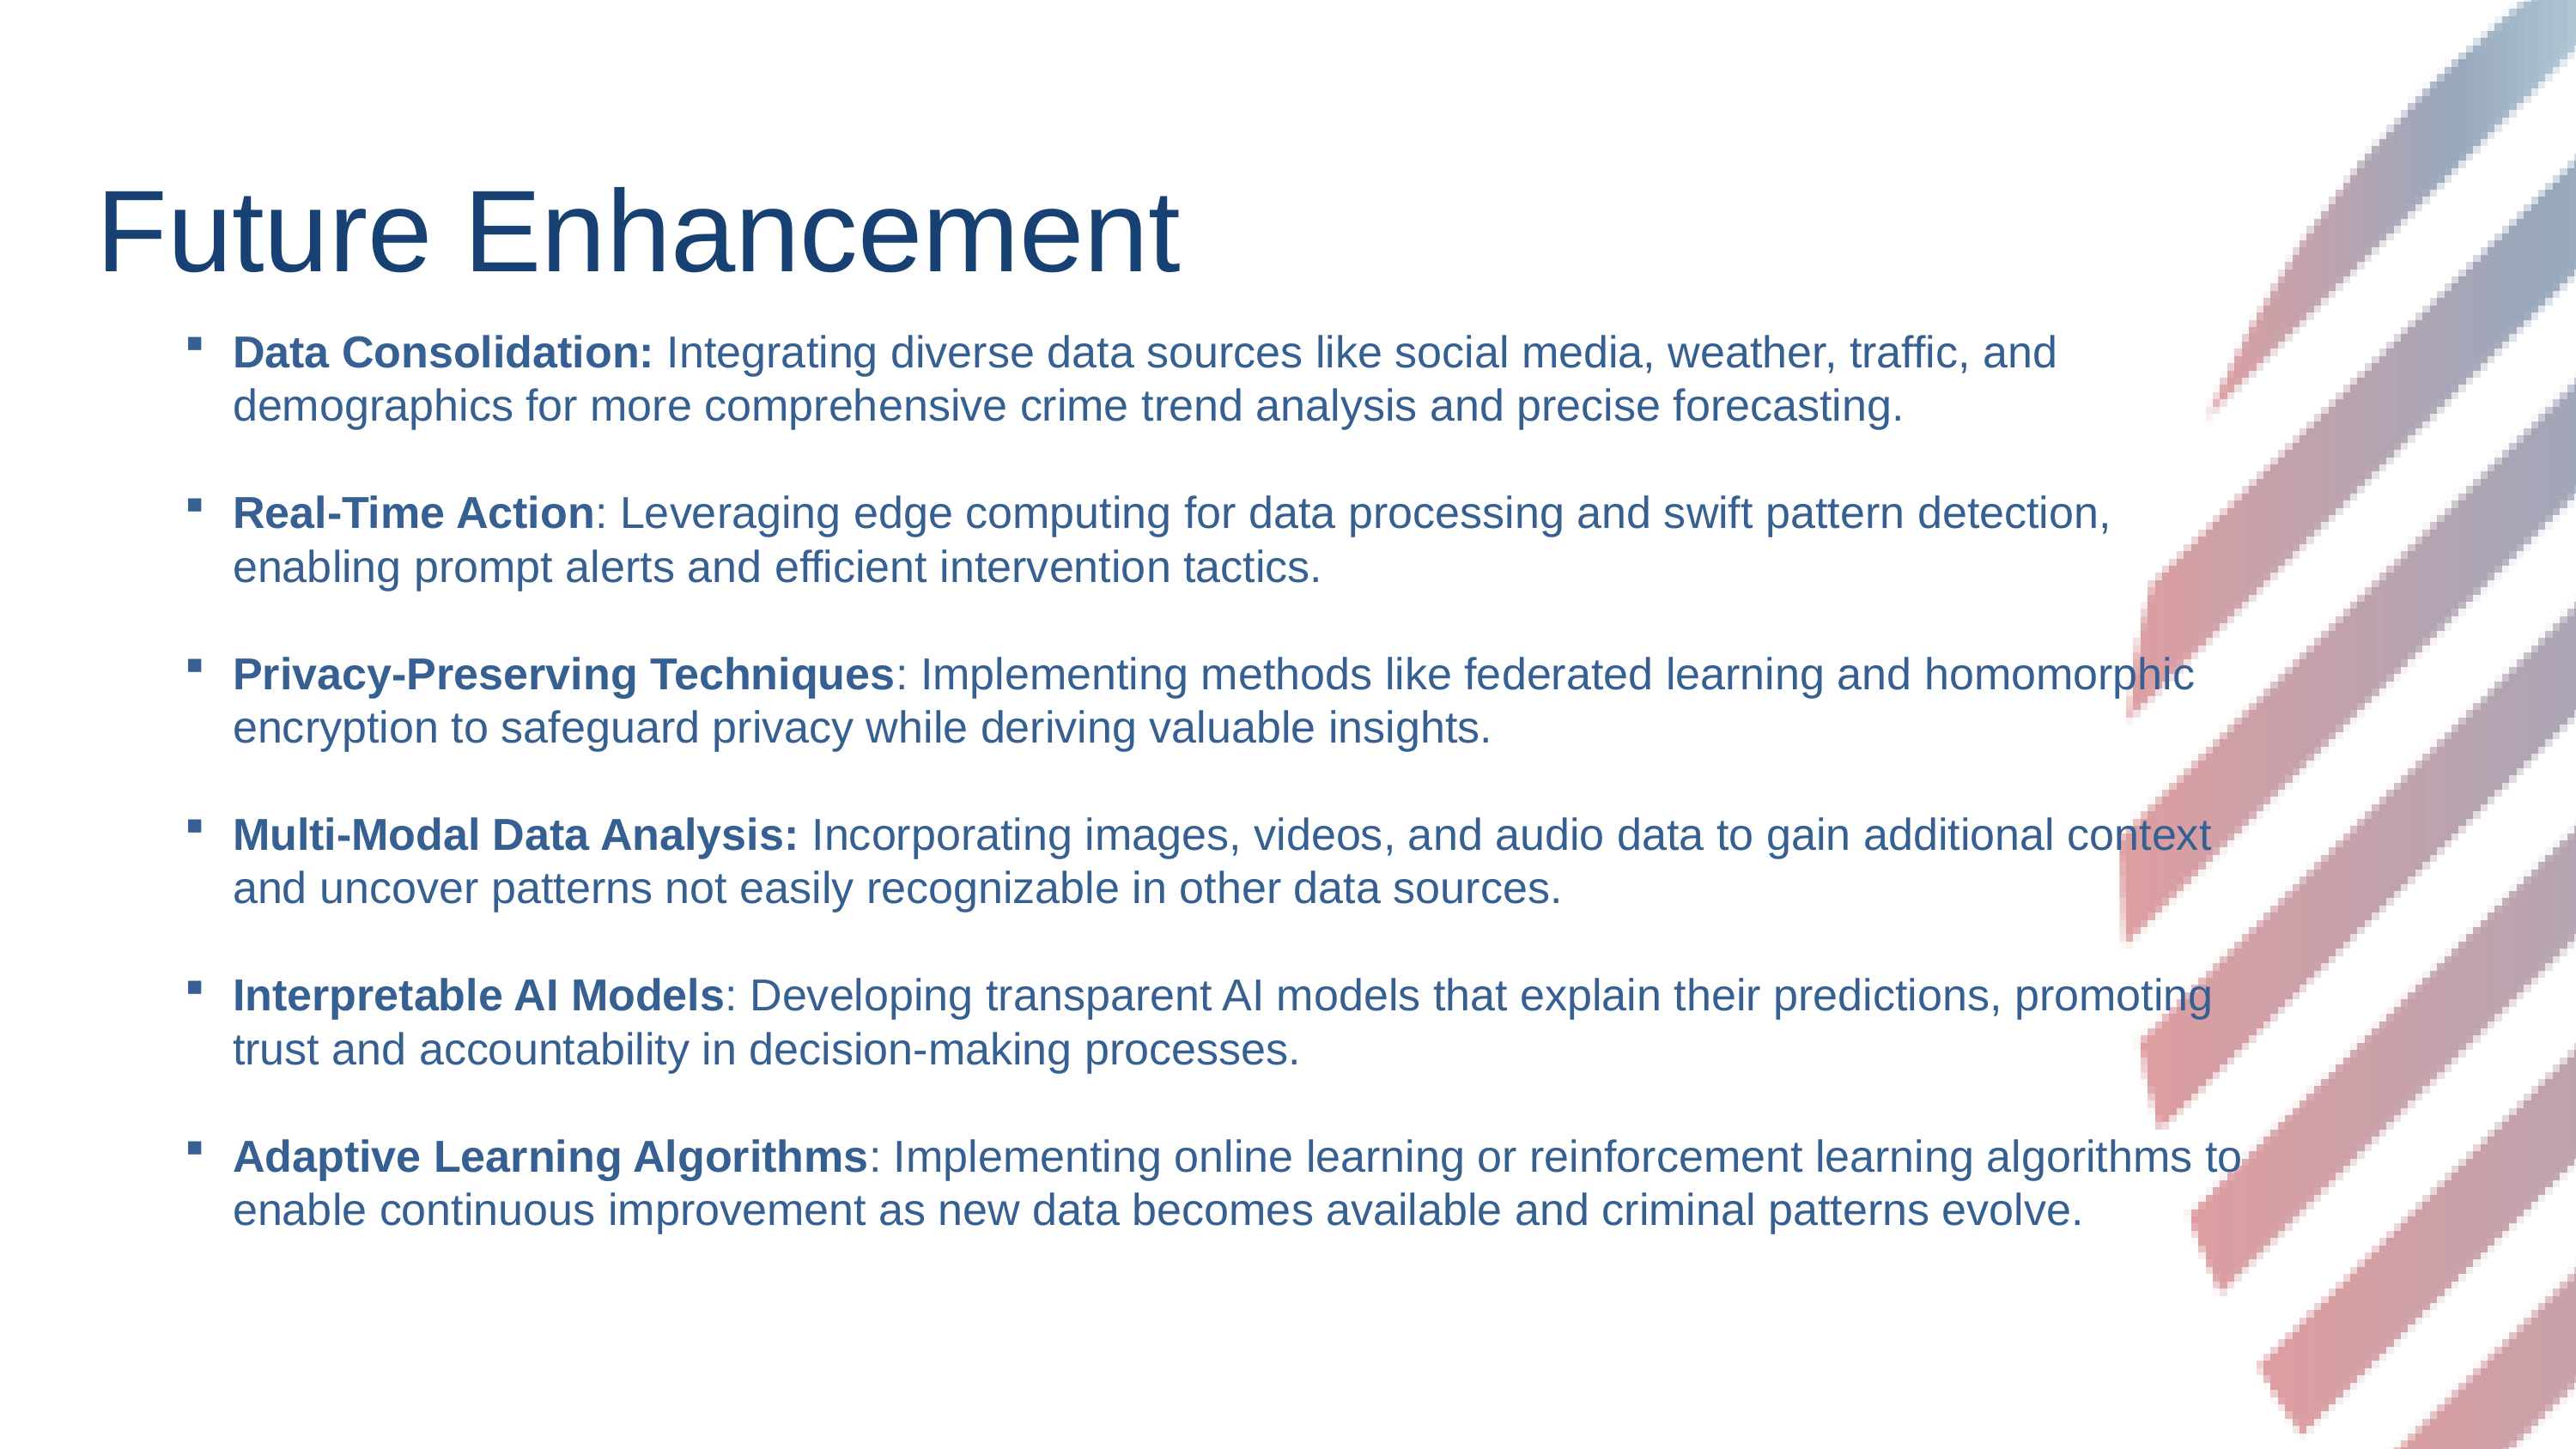

Future Enhancement
Data Consolidation: Integrating diverse data sources like social media, weather, traffic, and demographics for more comprehensive crime trend analysis and precise forecasting.

Real-Time Action: Leveraging edge computing for data processing and swift pattern detection, enabling prompt alerts and efficient intervention tactics.

Privacy-Preserving Techniques: Implementing methods like federated learning and homomorphic encryption to safeguard privacy while deriving valuable insights.

Multi-Modal Data Analysis: Incorporating images, videos, and audio data to gain additional context and uncover patterns not easily recognizable in other data sources.

Interpretable AI Models: Developing transparent AI models that explain their predictions, promoting trust and accountability in decision-making processes.

Adaptive Learning Algorithms: Implementing online learning or reinforcement learning algorithms to enable continuous improvement as new data becomes available and criminal patterns evolve.